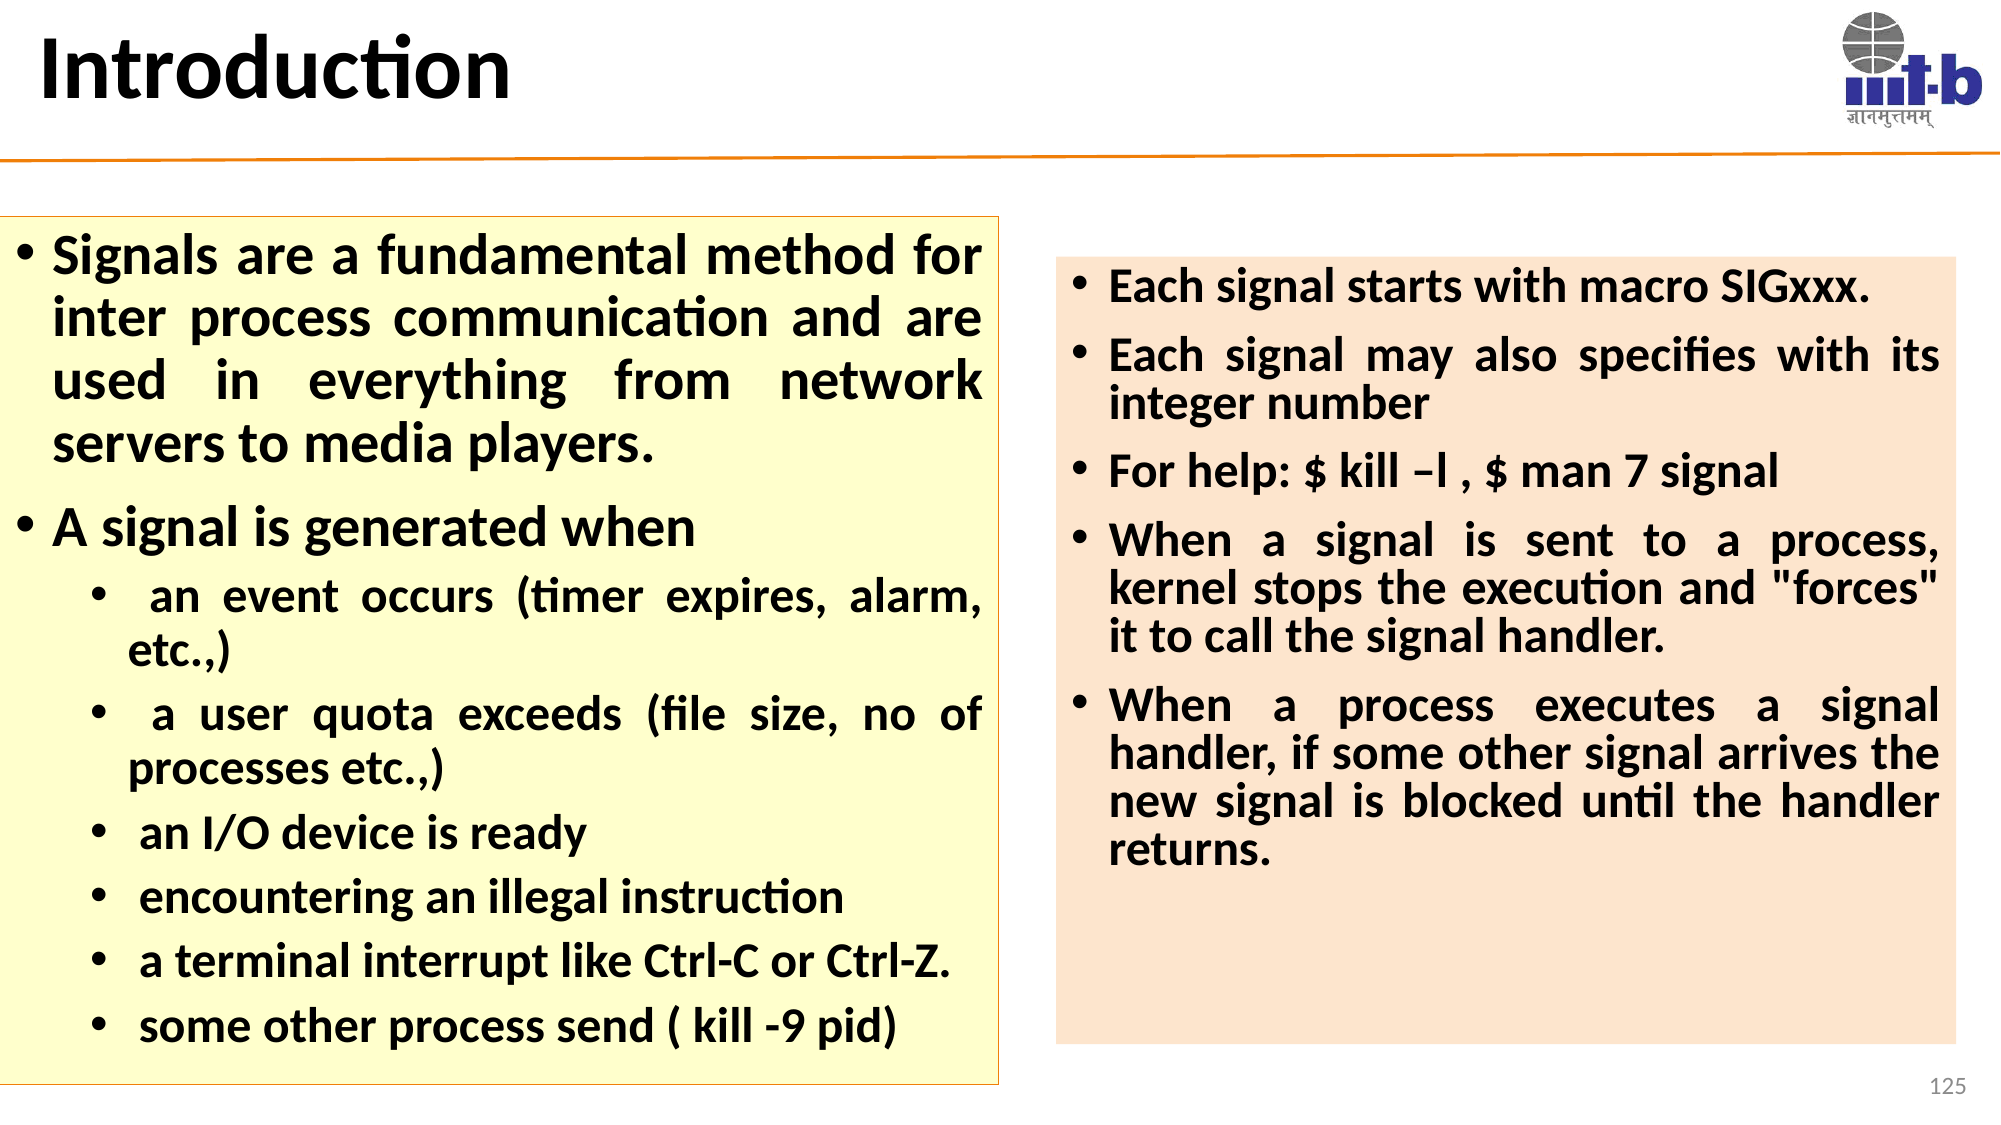

# Introduction
Signals are a fundamental method for inter process communication and are used in everything from network servers to media players.
A signal is generated when
 an event occurs (timer expires, alarm, etc.,)
 a user quota exceeds (file size, no of processes etc.,)
 an I/O device is ready
 encountering an illegal instruction
 a terminal interrupt like Ctrl-C or Ctrl-Z.
 some other process send ( kill -9 pid)
Each signal starts with macro SIGxxx.
Each signal may also specifies with its integer number
For help: $ kill –l , $ man 7 signal
When a signal is sent to a process, kernel stops the execution and "forces" it to call the signal handler.
When a process executes a signal handler, if some other signal arrives the new signal is blocked until the handler returns.

125